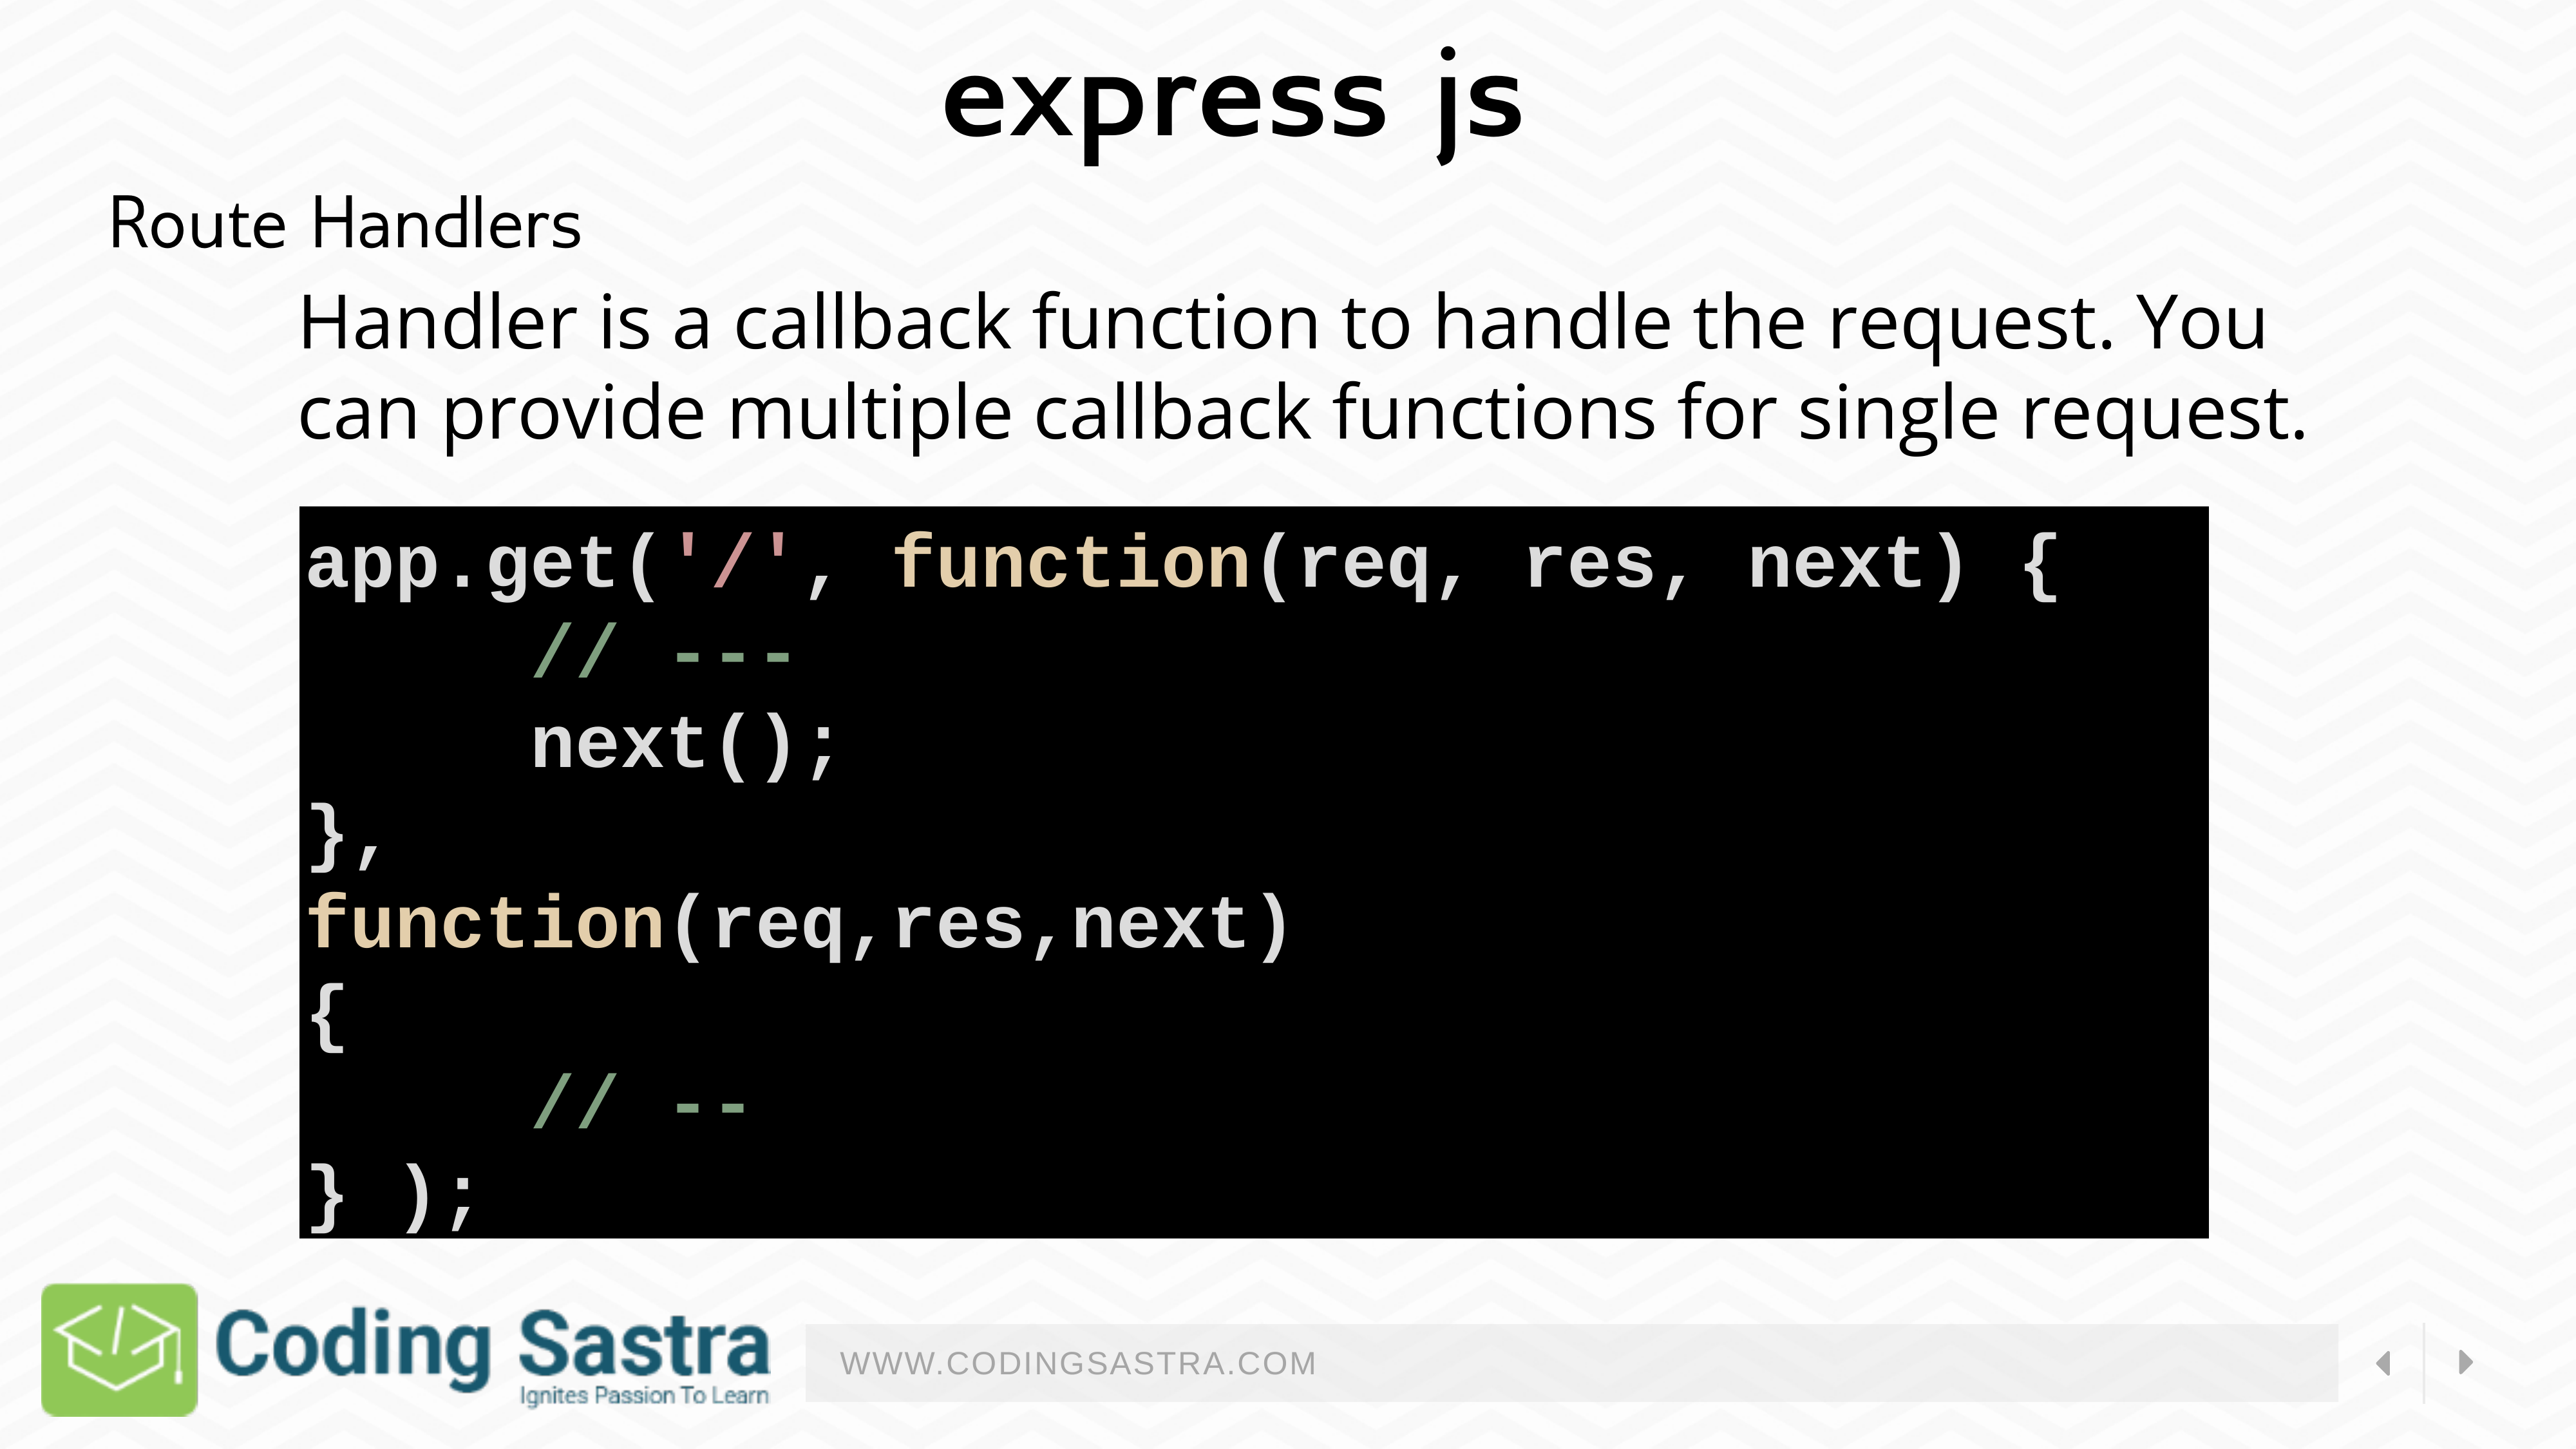

express js
Route Handlers
Handler is a callback function to handle the request. You
can provide multiple callback functions for single request.
app.get('/', function(req, res, next) {
     // ---
     next();
},
function(req,res,next)
{
     // --
} );